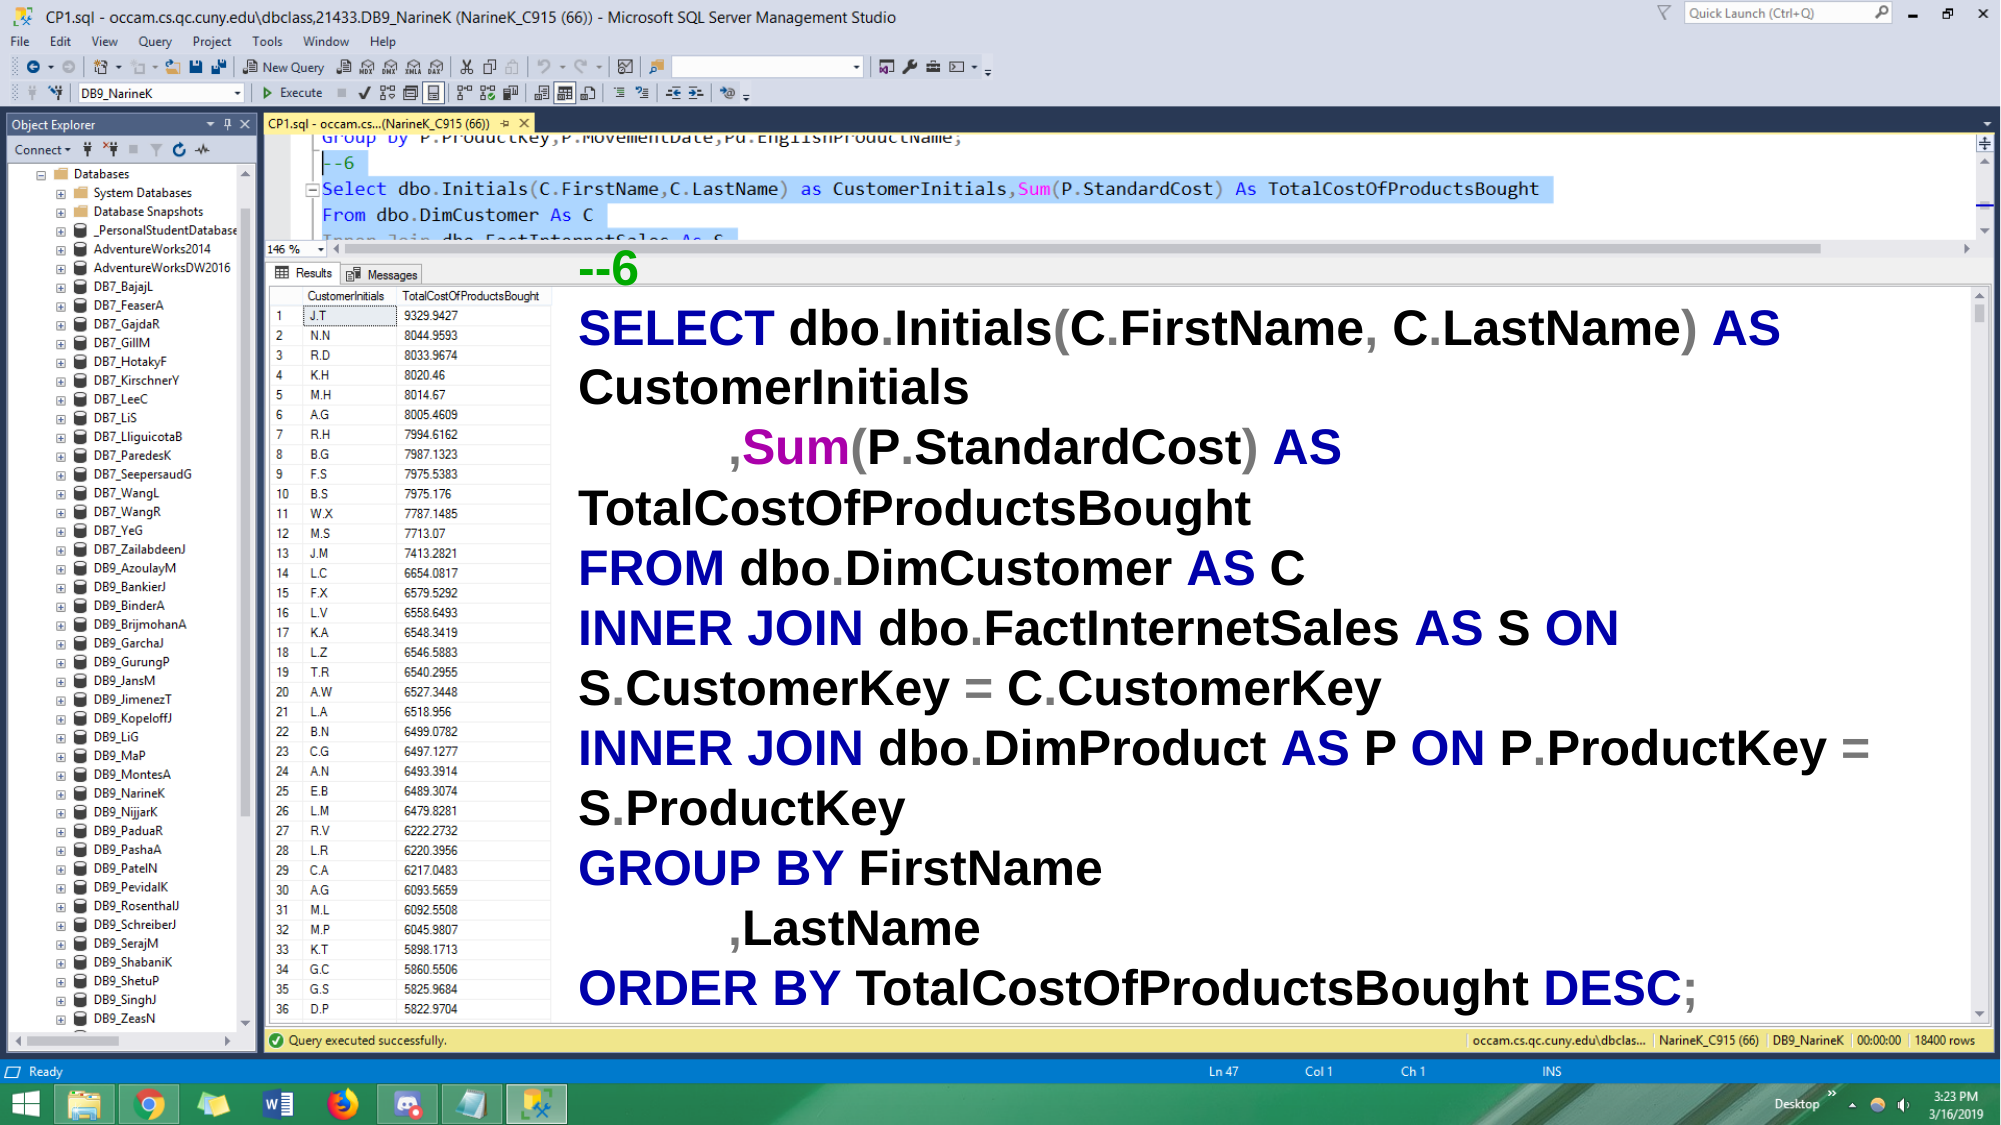

# --6
SELECT dbo.Initials(C.FirstName, C.LastName) AS CustomerInitials
	,Sum(P.StandardCost) AS TotalCostOfProductsBought
FROM dbo.DimCustomer AS C
INNER JOIN dbo.FactInternetSales AS S ON S.CustomerKey = C.CustomerKey
INNER JOIN dbo.DimProduct AS P ON P.ProductKey = S.ProductKey
GROUP BY FirstName
	,LastName
ORDER BY TotalCostOfProductsBought DESC;